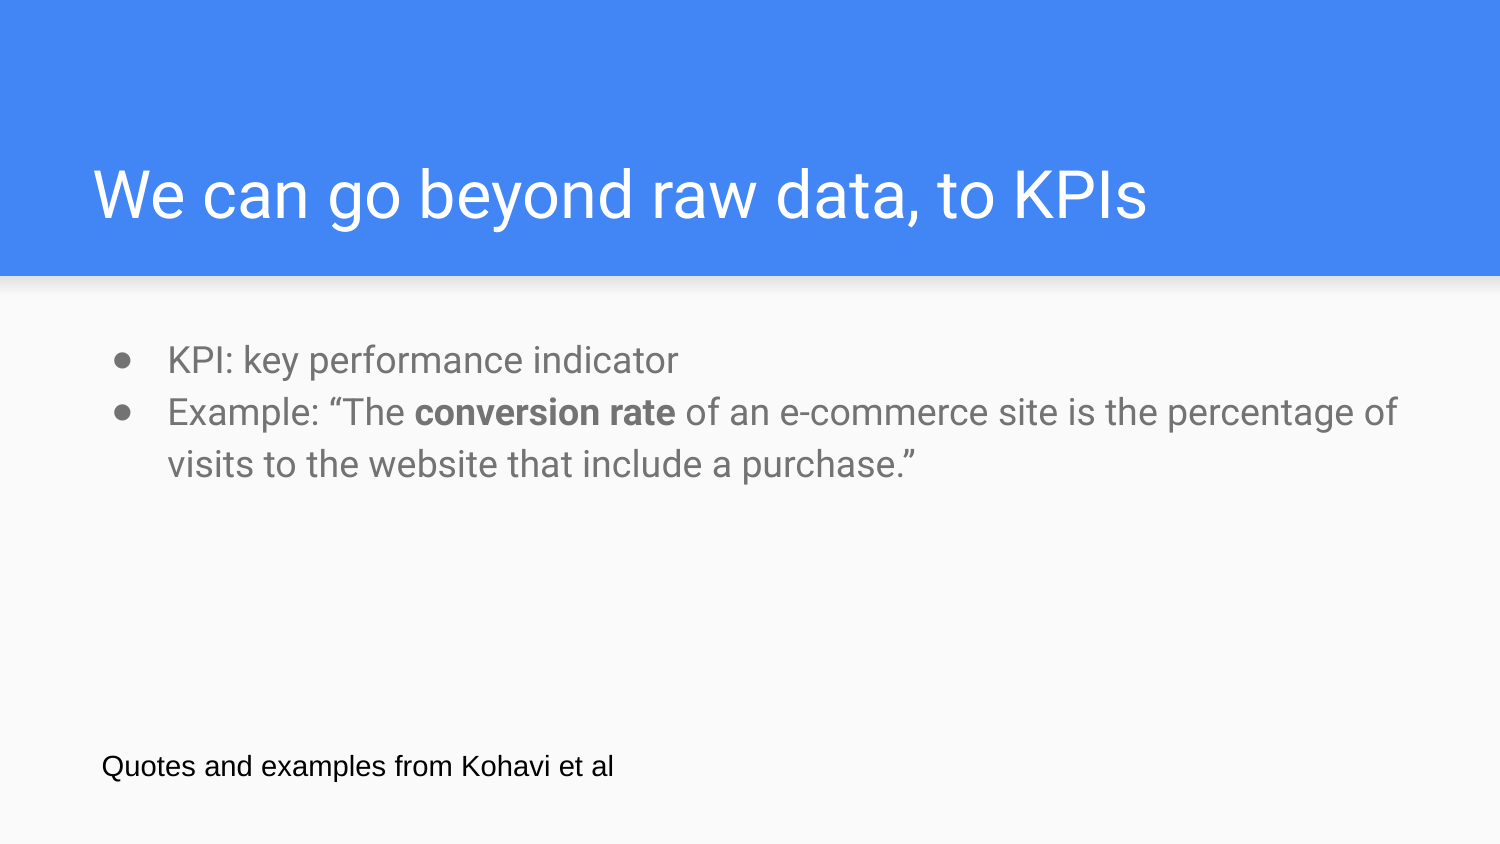

# We can go beyond raw data, to KPIs
KPI: key performance indicator
Example: “The conversion rate of an e-commerce site is the percentage of visits to the website that include a purchase.”

Quotes and examples from Kohavi et al